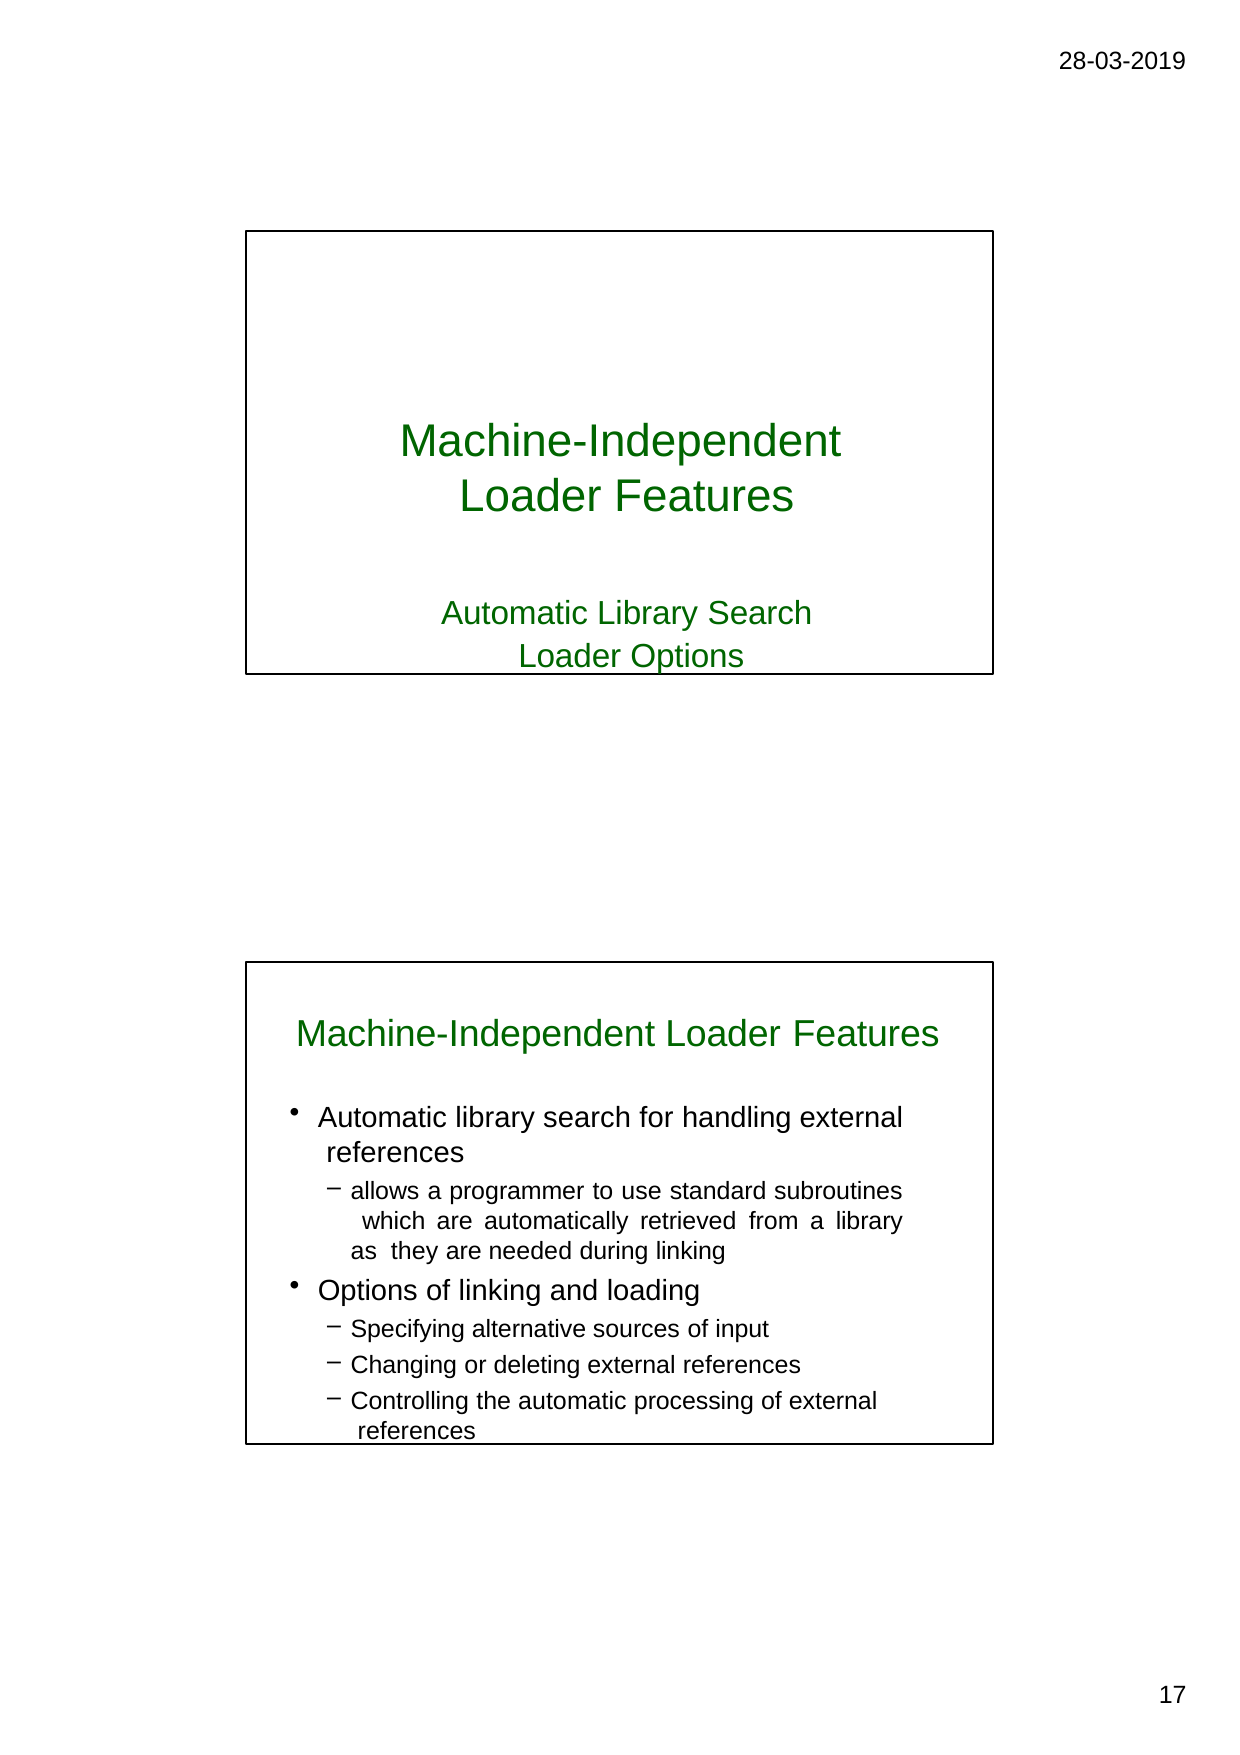

28-03-2019

Machine-Independent  Loader Features

Automatic Library Search  Loader Options

Machine-Independent Loader Features

Automatic library search for handling external  references
allows a programmer to use standard subroutines  which are automatically retrieved from a library as  they are needed during linking
Options of linking and loading
Specifying alternative sources of input
Changing or deleting external references
Controlling the automatic processing of external  references
17